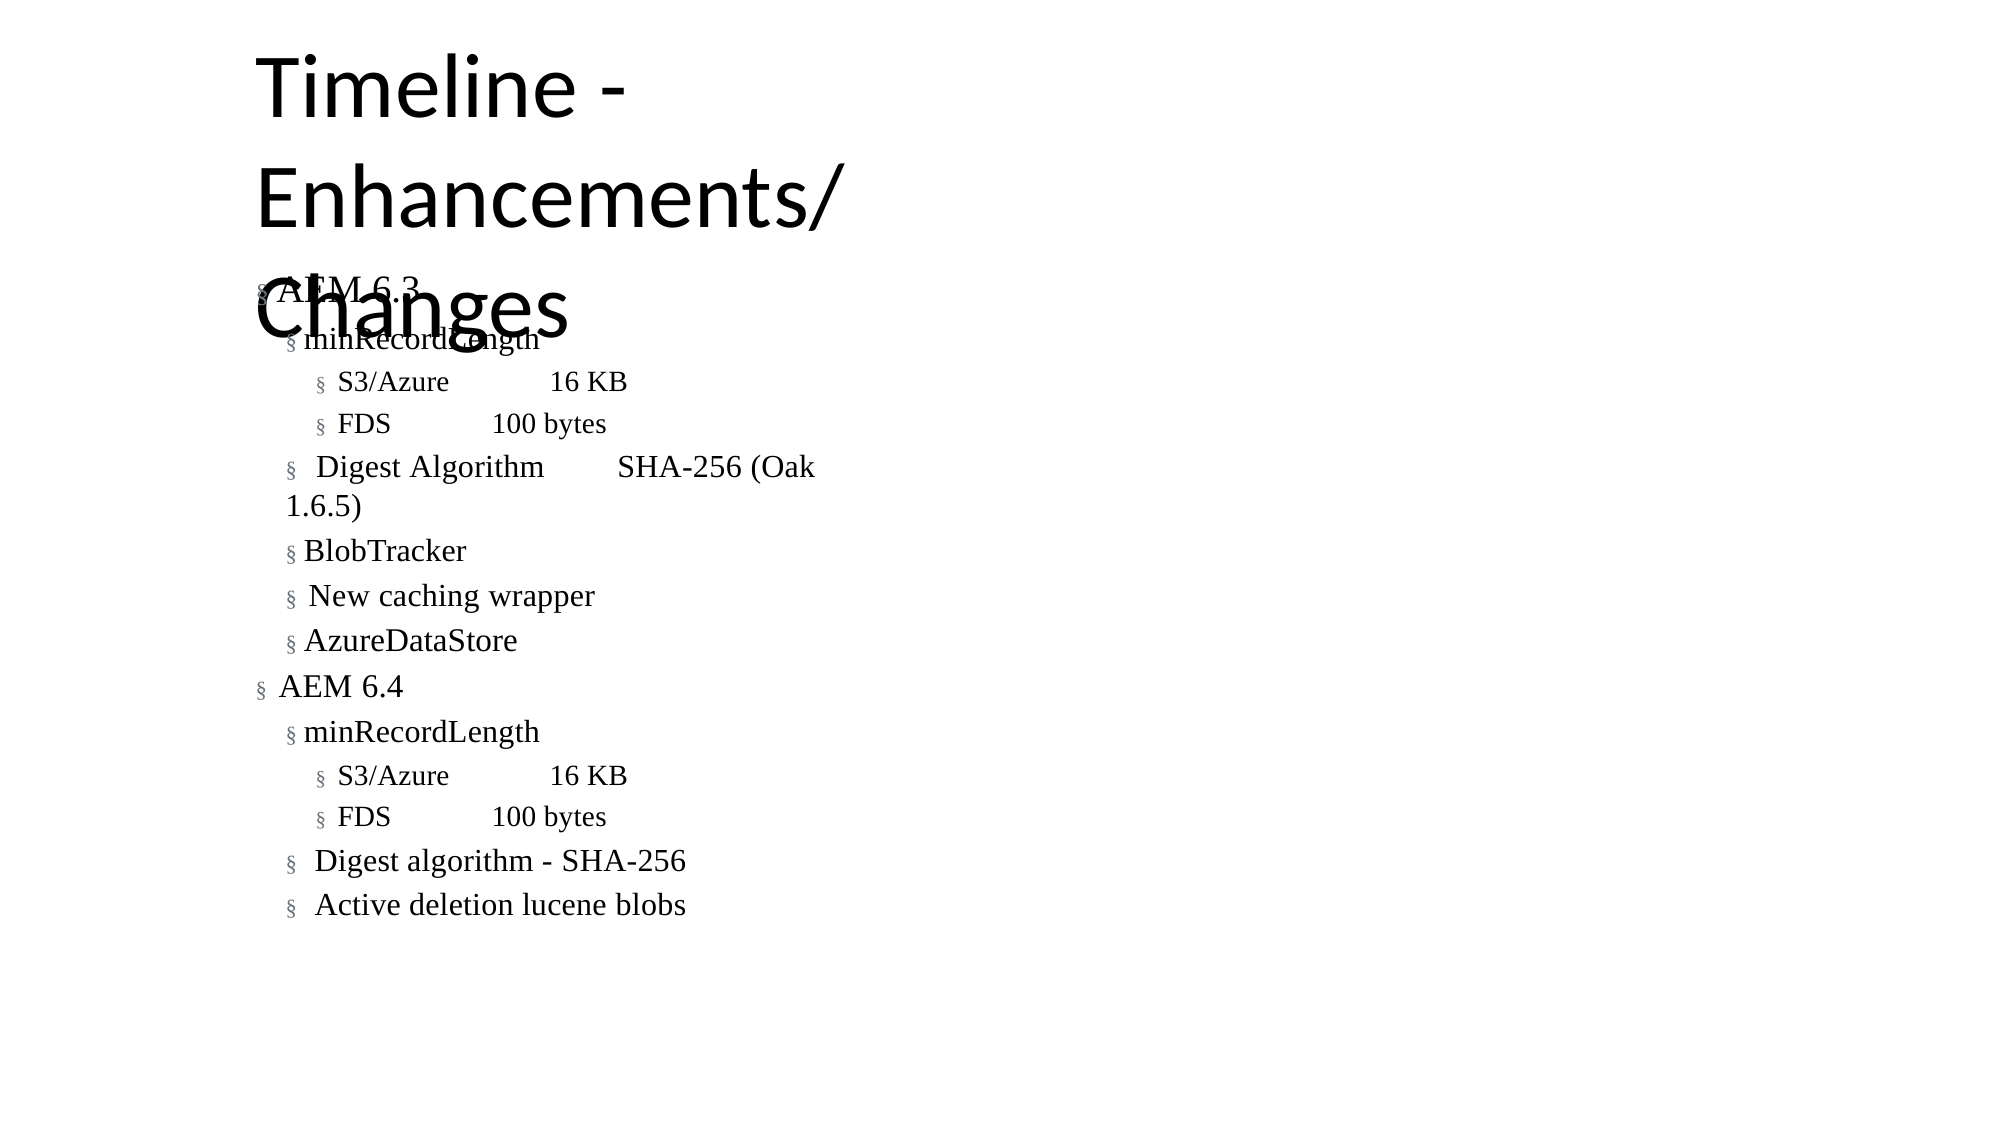

# Timeline - Enhancements/Changes
§ AEM 6.3
§ minRecordLength
§  S3/Azure	16 KB
§  FDS	100 bytes
§   Digest Algorithm	SHA-256 (Oak 1.6.5)
§ BlobTracker
§ New caching wrapper
§ AzureDataStore
§ AEM 6.4
§ minRecordLength
§  S3/Azure	16 KB
§  FDS	100 bytes
§  Digest algorithm - SHA-256
§  Active deletion lucene blobs
' 2017 Adobe Systems Incorporated. All Rights Reserved. Adobe Confidential.
182
' 2017 Adobe Systems Incorporated. All Rights Reserved. Adobe Confidential.
' 2016 Adobe Systems Incorporated. All Rights Reserved. Adobe Confidential.